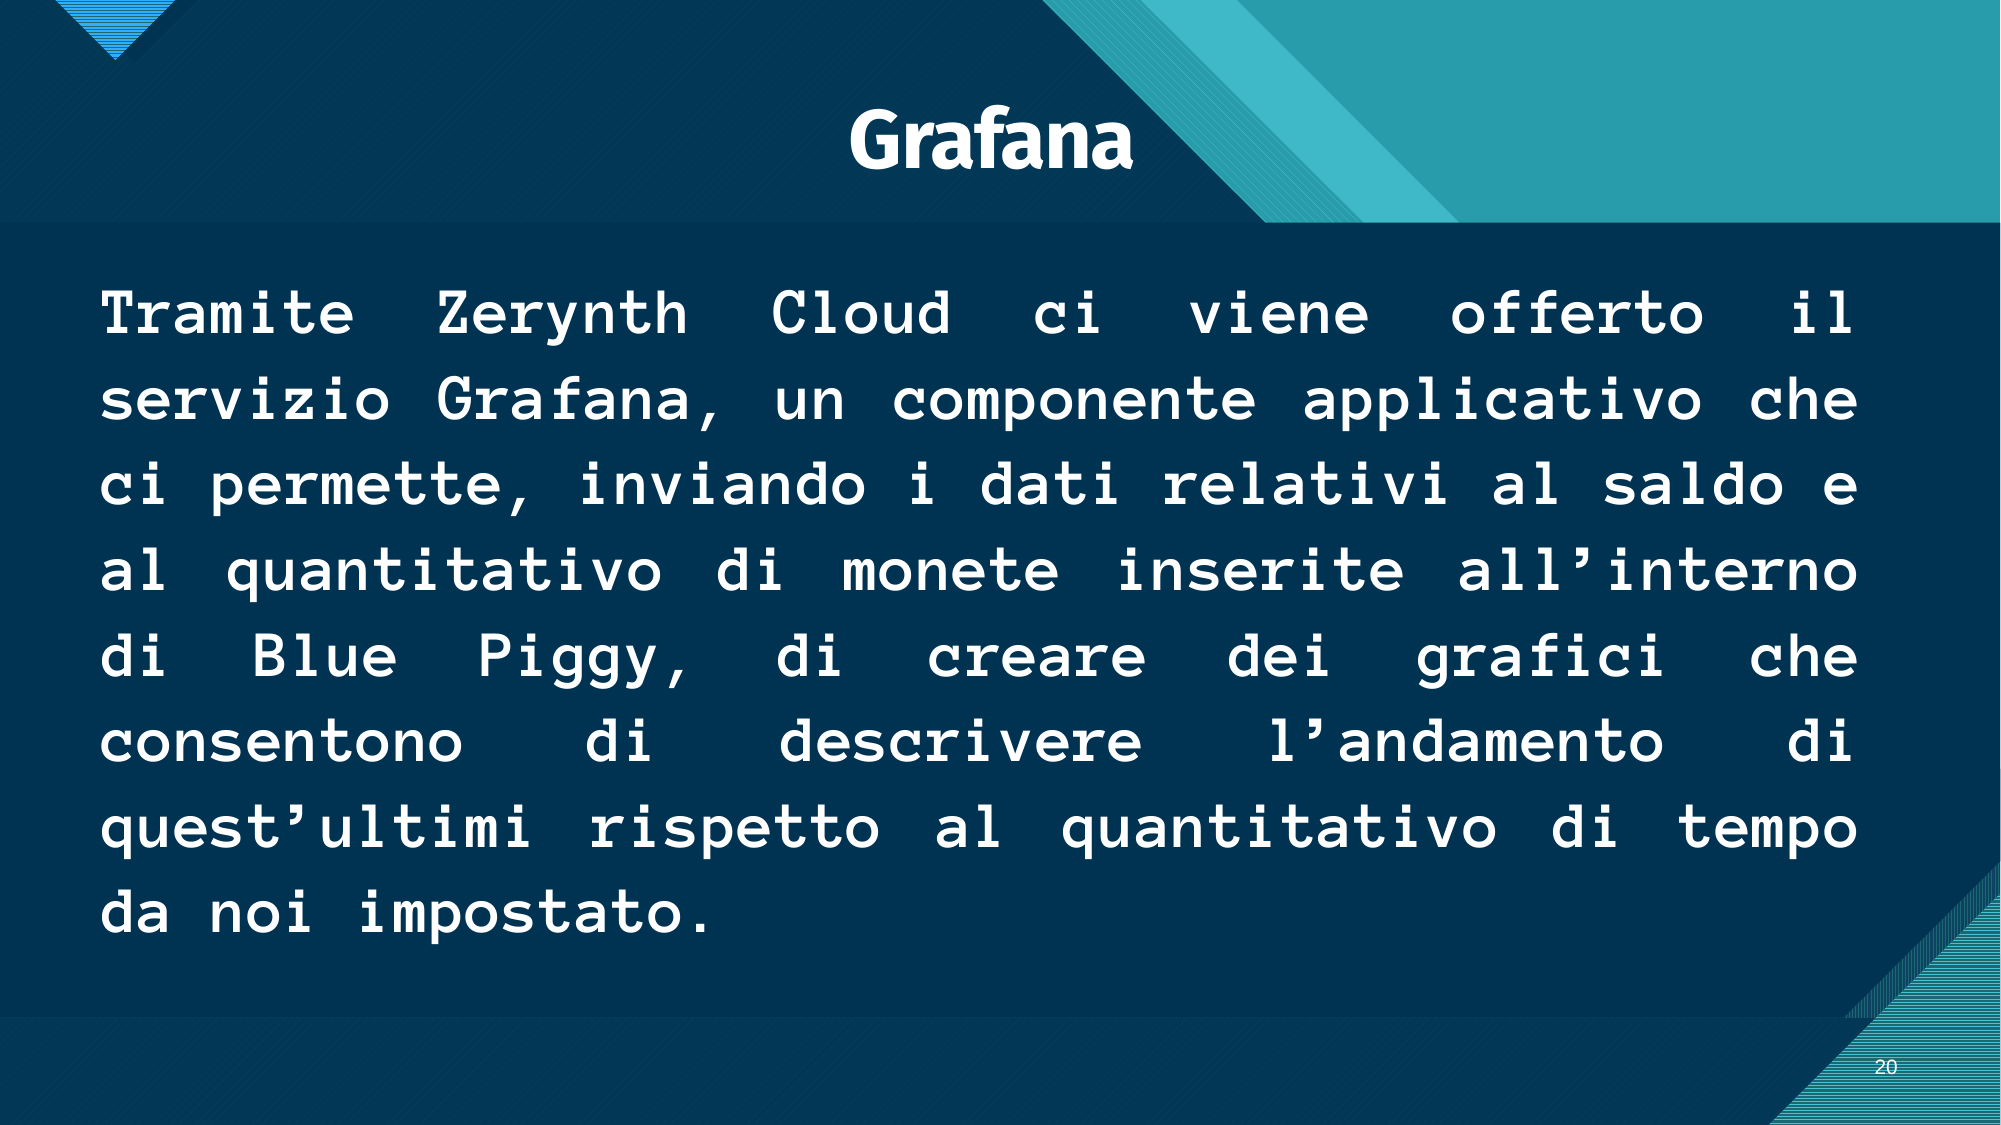

# Grafana
Tramite Zerynth Cloud ci viene offerto il servizio Grafana, un componente applicativo che ci permette, inviando i dati relativi al saldo e al quantitativo di monete inserite all’interno di Blue Piggy, di creare dei grafici che consentono di descrivere l’andamento di quest’ultimi rispetto al quantitativo di tempo da noi impostato.
20